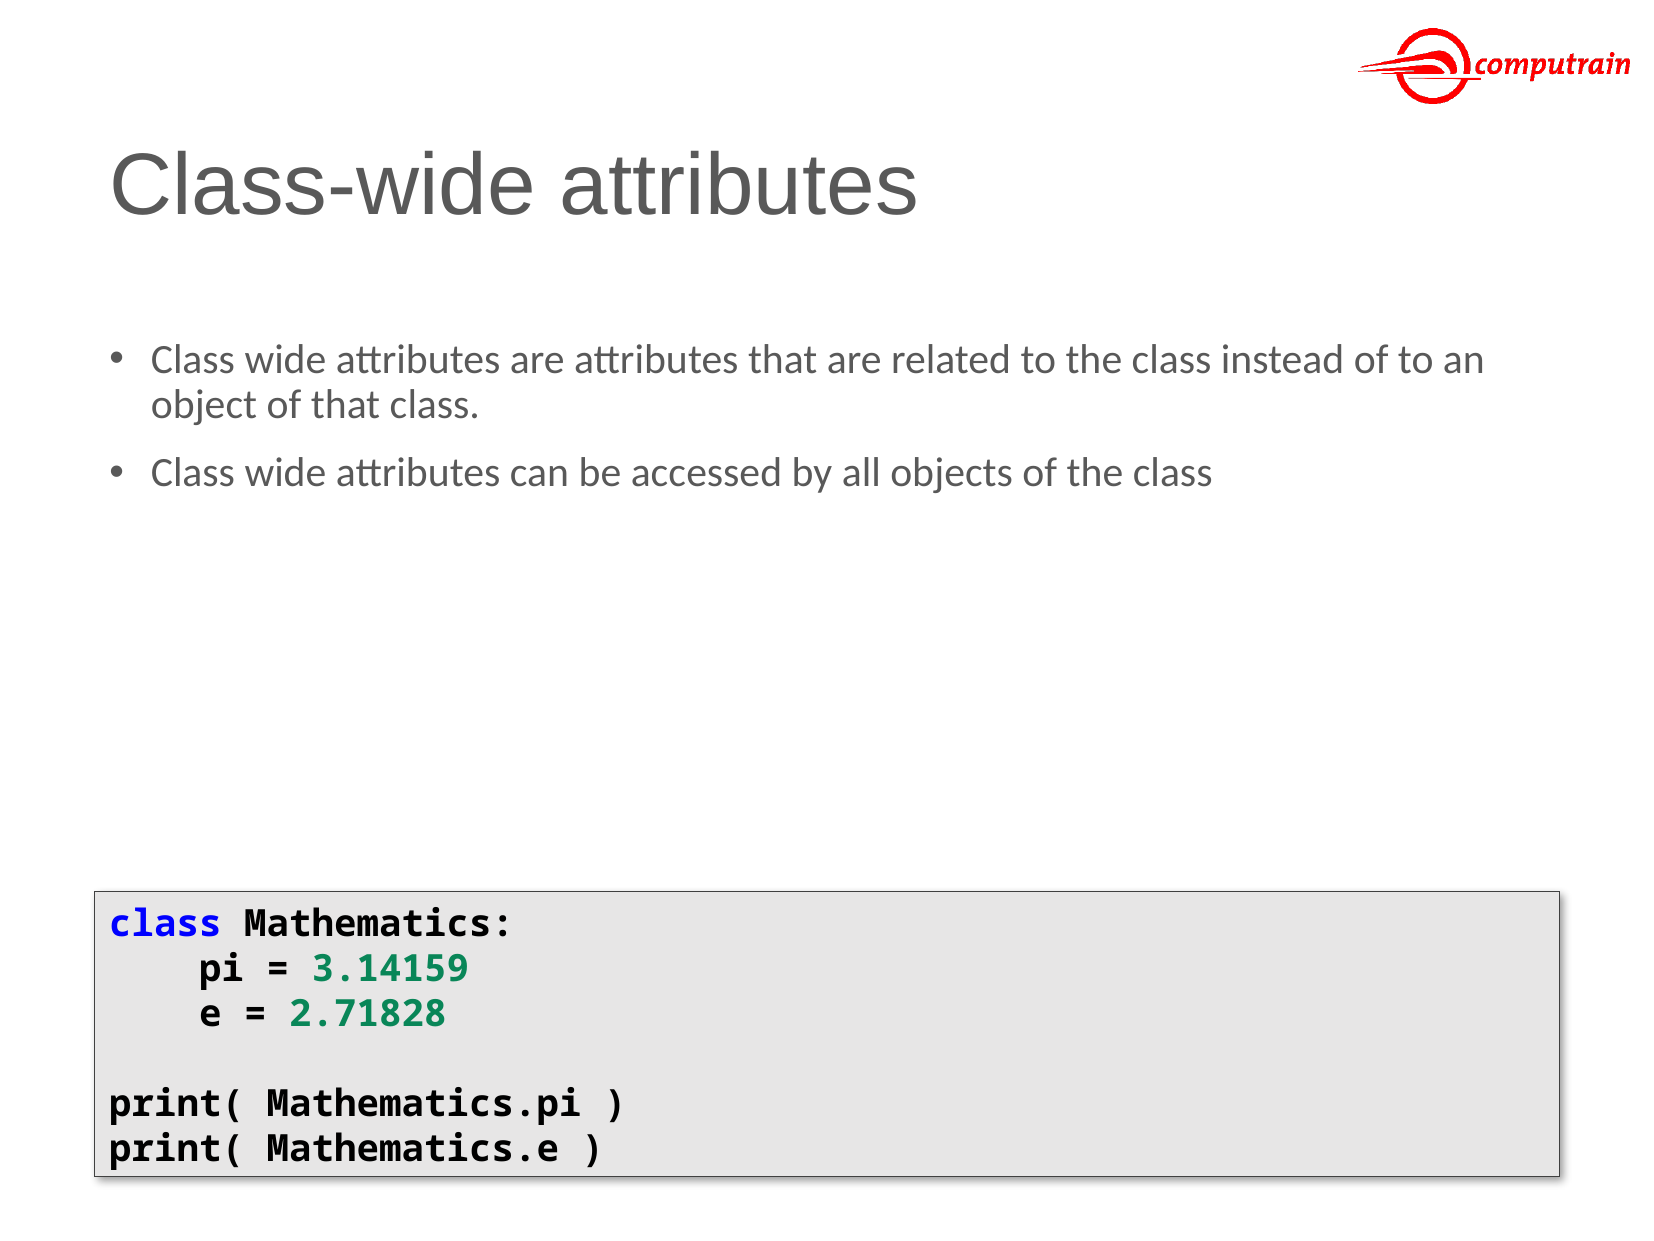

# Class-wide attributes
Class wide attributes are attributes that are related to the class instead of to an object of that class.
Class wide attributes can be accessed by all objects of the class
class Mathematics:
    pi = 3.14159
    e = 2.71828

print( Mathematics.pi )
print( Mathematics.e )